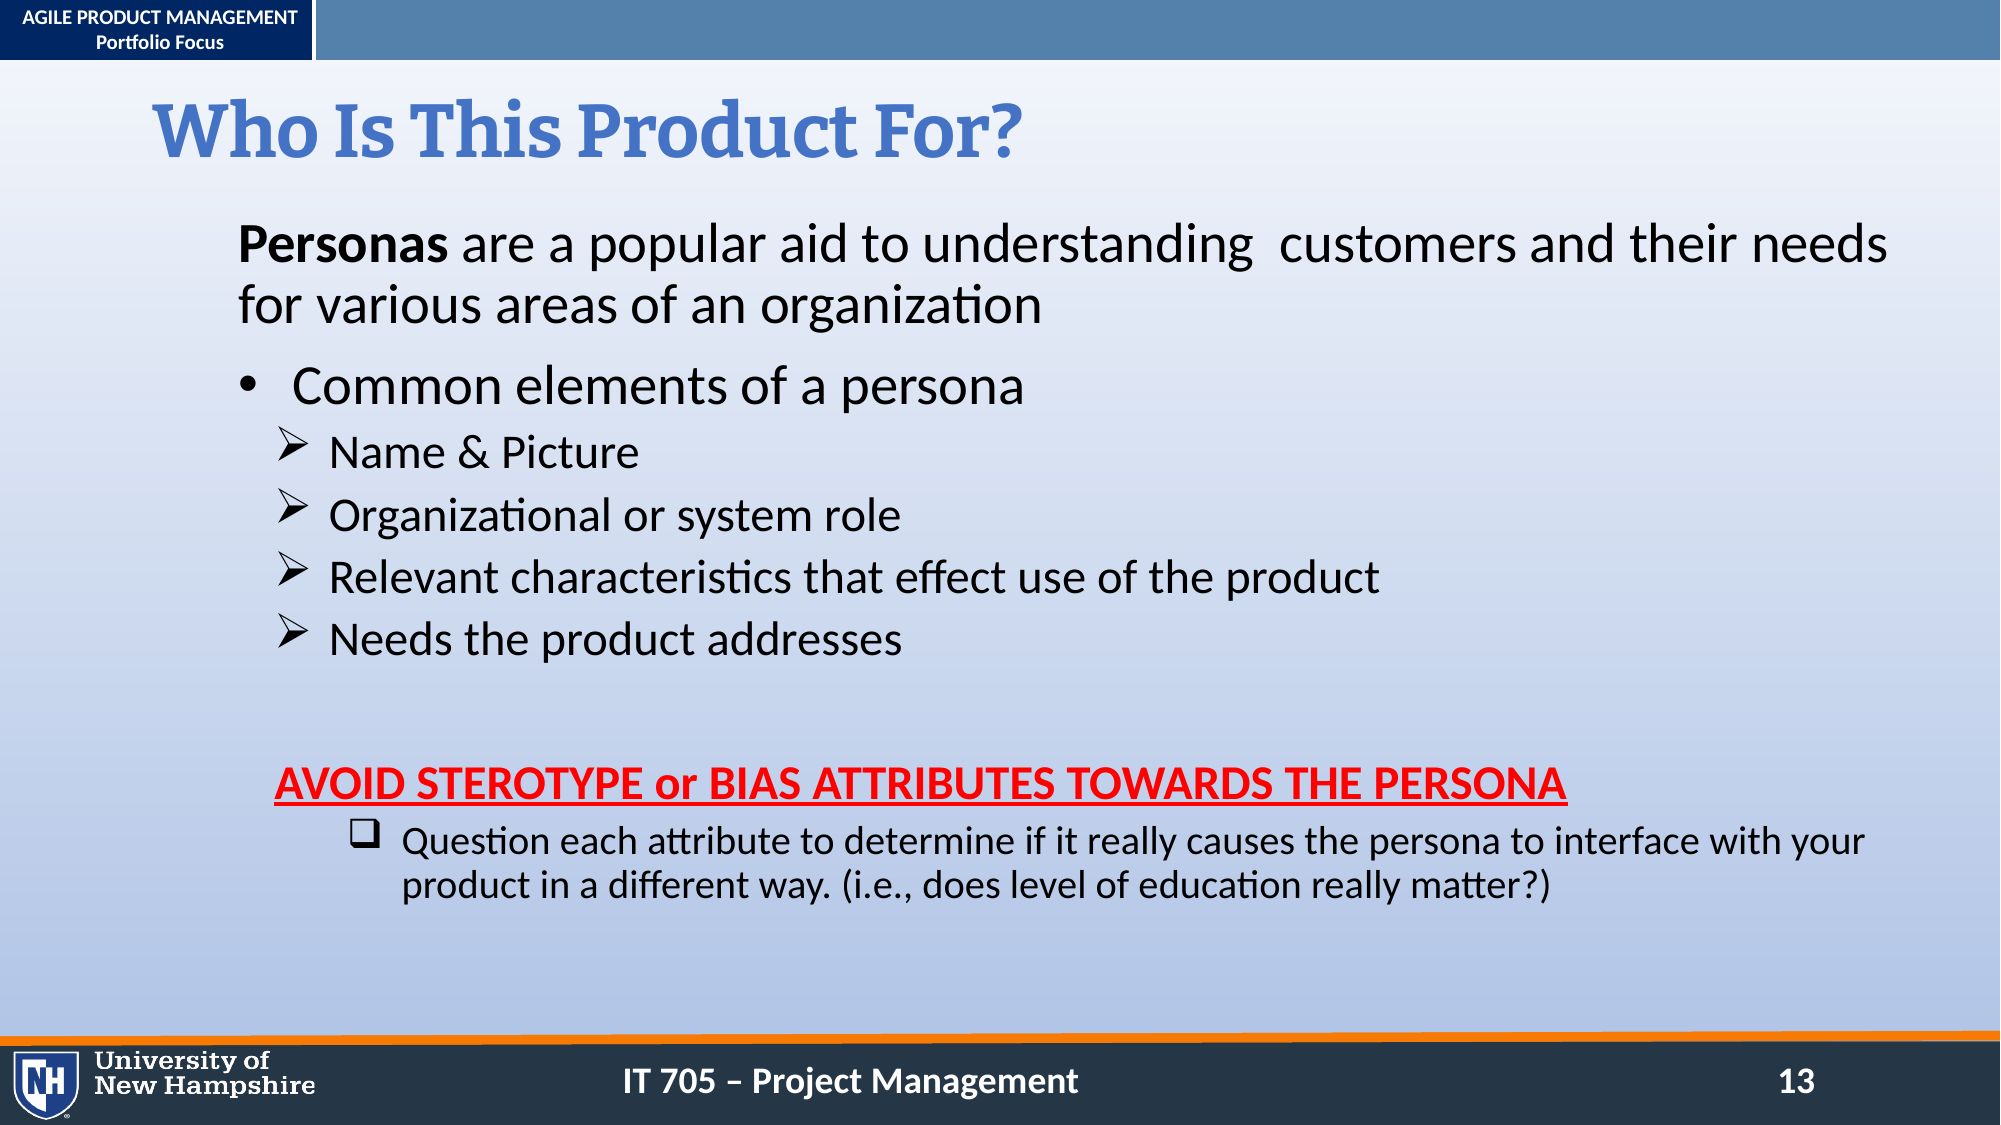

© 2013, ADP, Inc. Proprietary and Confidential Information.
13
# Who Is This Product For?
Personas are a popular aid to understanding  customers and their needs for various areas of an organization
Common elements of a persona
Name & Picture
Organizational or system role
Relevant characteristics that effect use of the product
Needs the product addresses

AVOID STEROTYPE or BIAS ATTRIBUTES TOWARDS THE PERSONA
Question each attribute to determine if it really causes the persona to interface with your product in a different way. (i.e., does level of education really matter?)